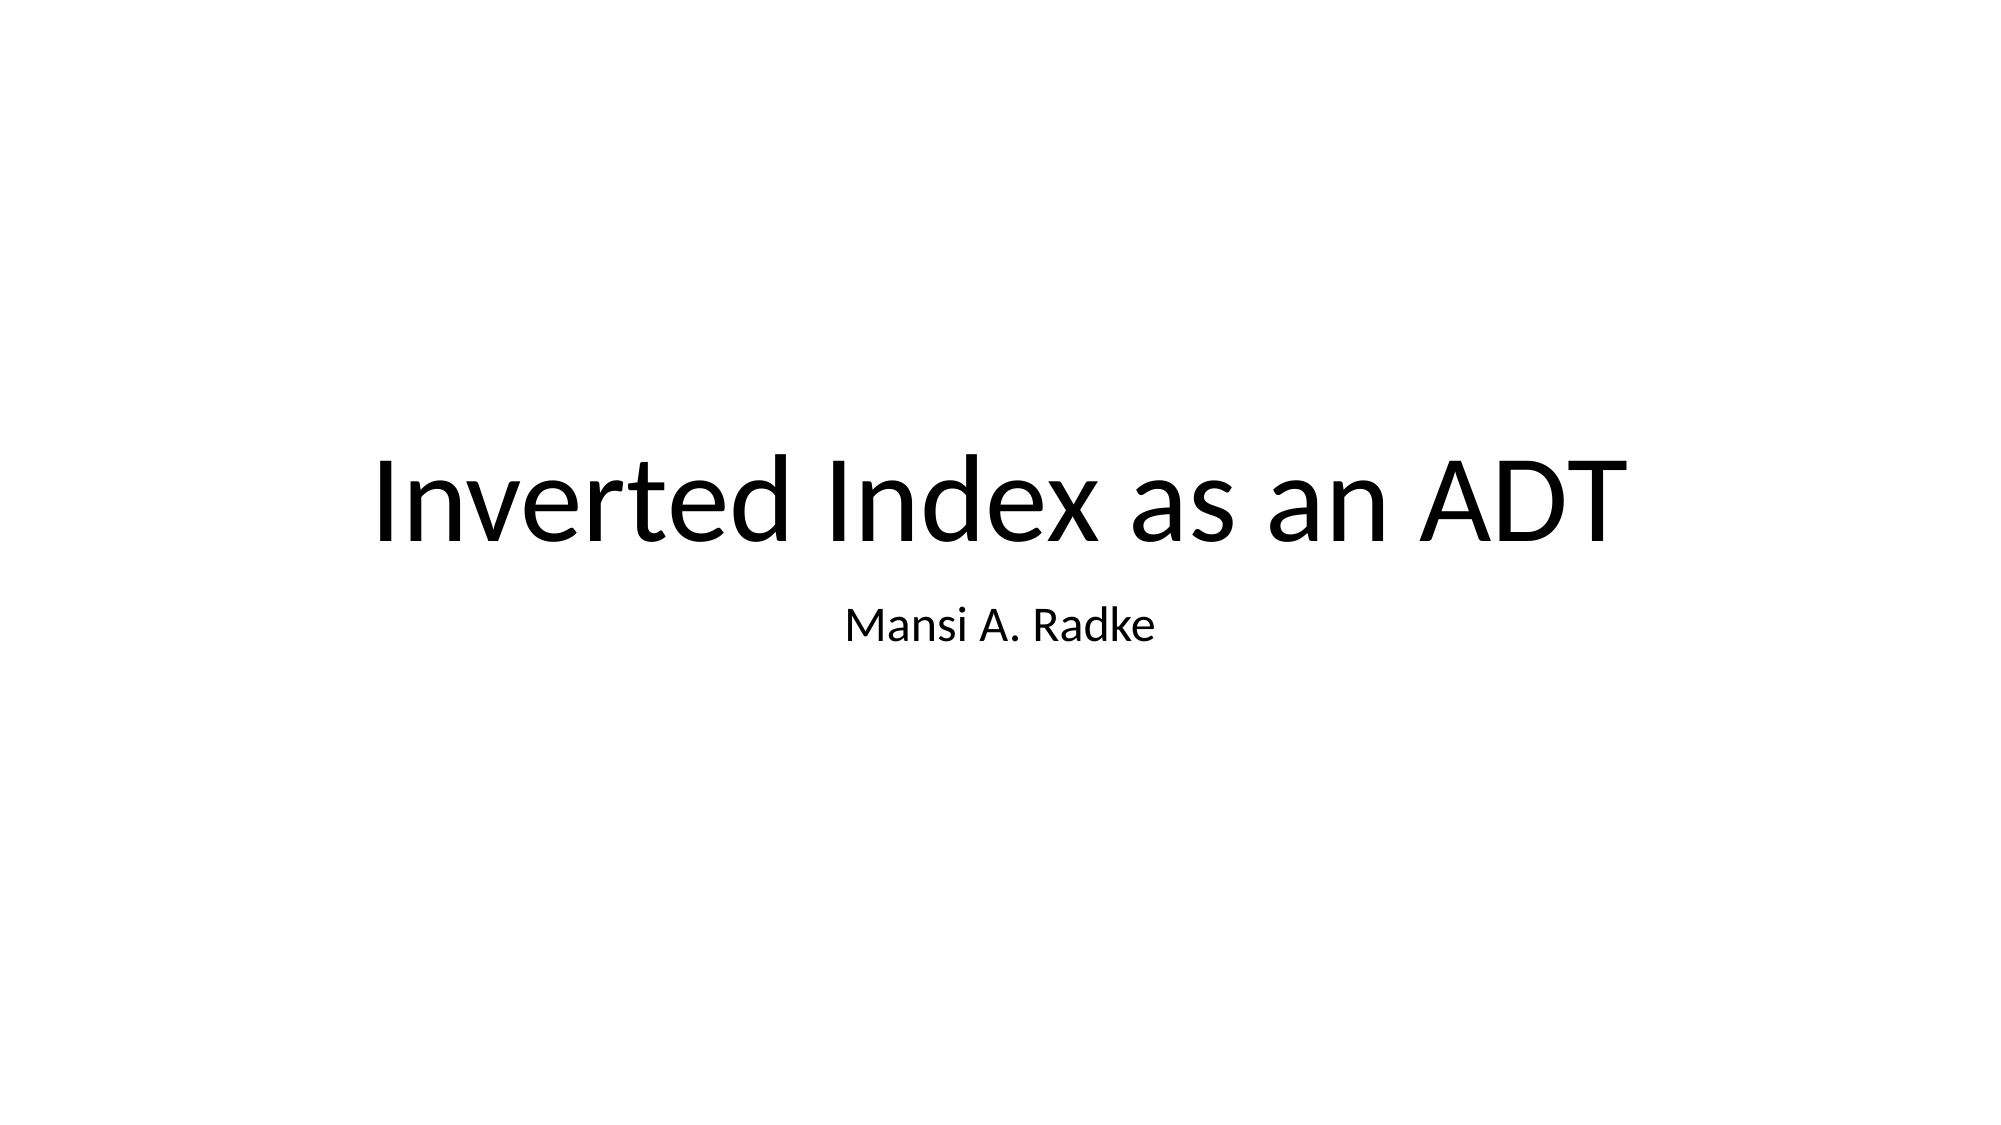

# Inverted Index as an ADT
Mansi A. Radke